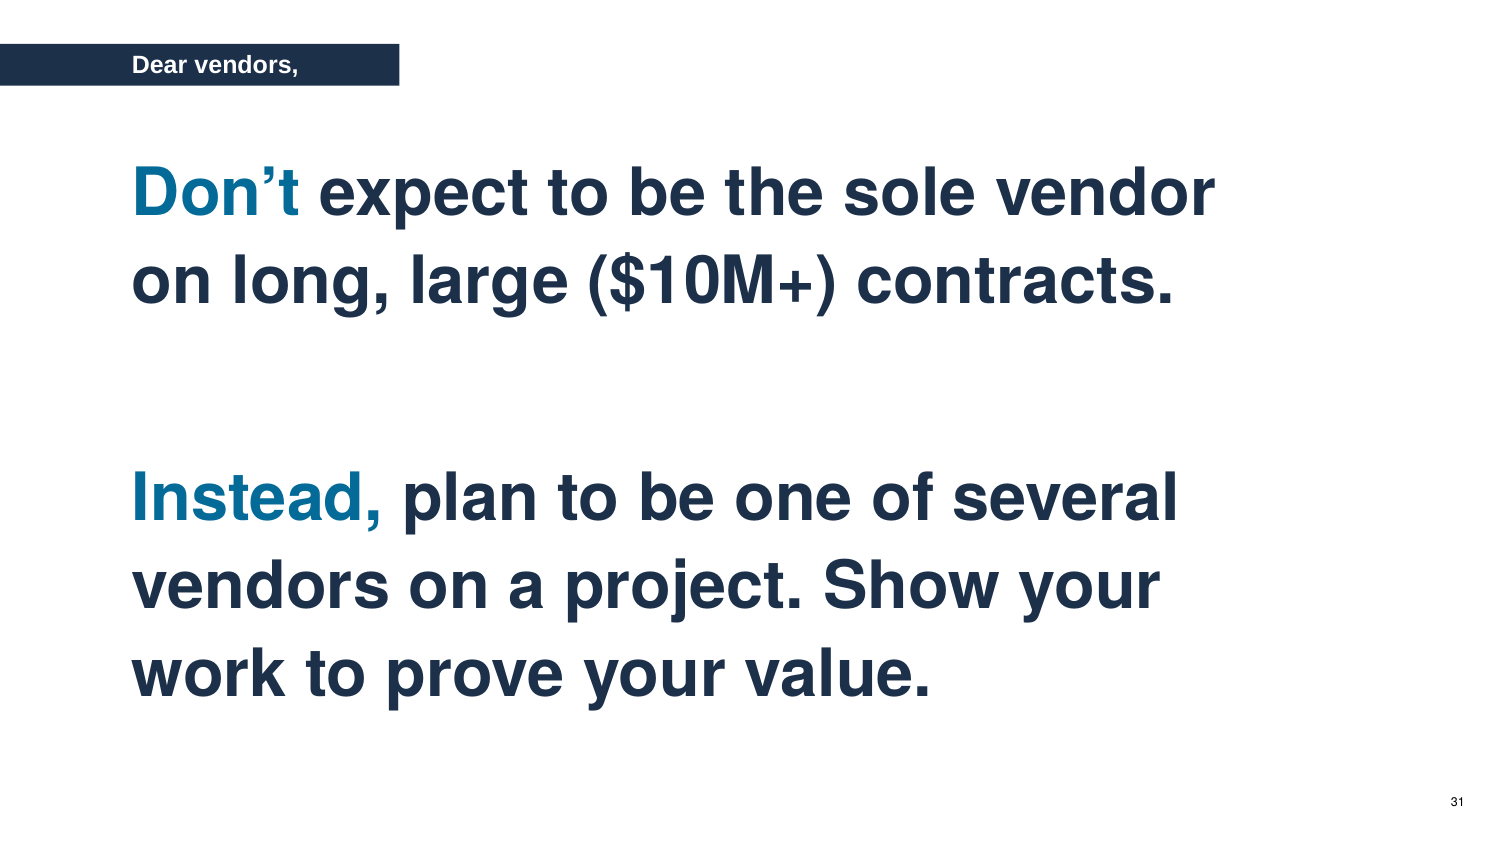

Vendors
Dear vendors,

# Don’t expect to be the sole vendor on long, large ($10M+) contracts.

Instead, plan to be one of several vendors on a project. Show your work to prove your value.
31